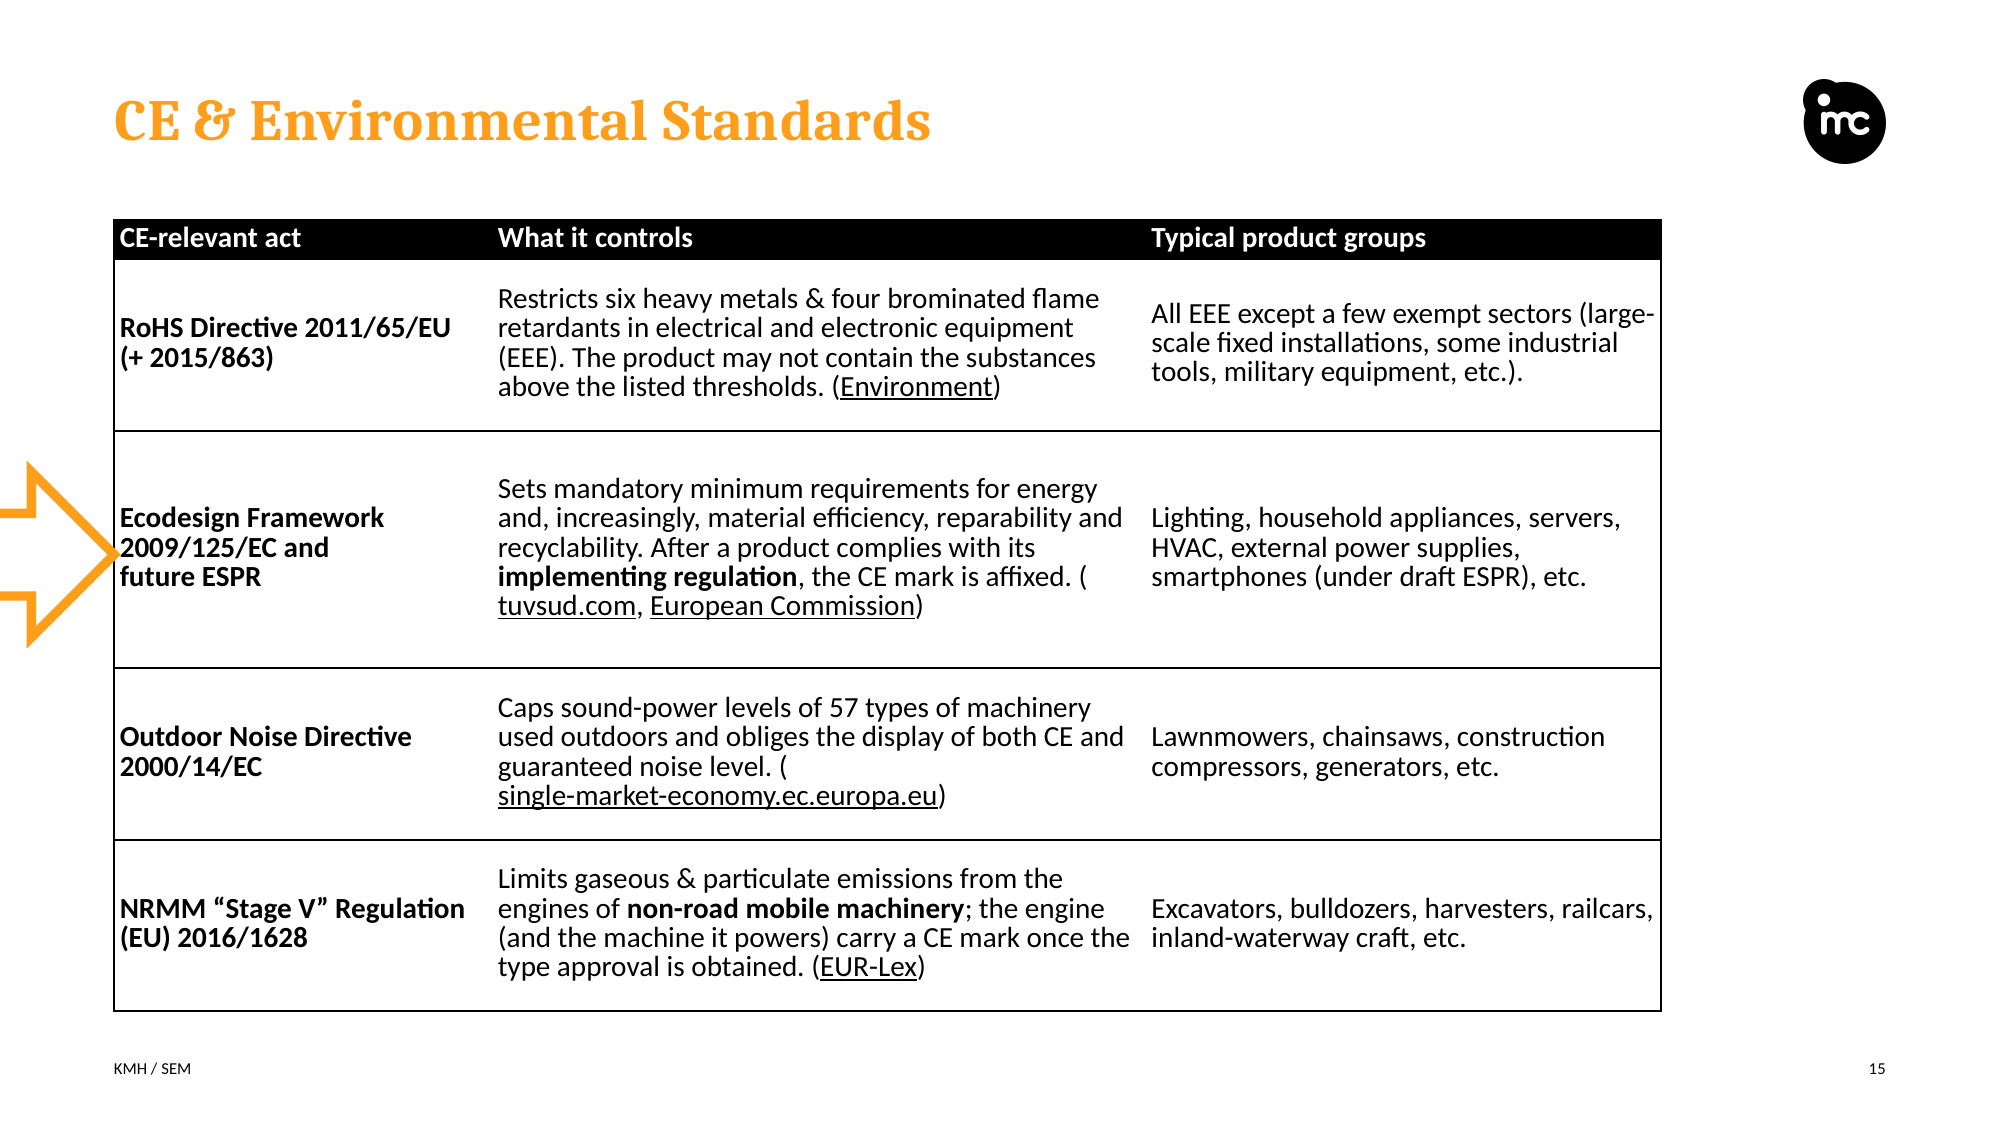

# CE & Environmental Standards
| CE-relevant act | What it controls | Typical product groups |
| --- | --- | --- |
| RoHS Directive 2011/65/EU (+ 2015/863) | Restricts six heavy metals & four brominated flame retardants in electrical and electronic equipment (EEE). The product may not contain the substances above the listed thresholds. (Environment) | All EEE except a few exempt sectors (large-scale fixed installations, some industrial tools, military equipment, etc.). |
| Ecodesign Framework 2009/125/EC and future ESPR | Sets mandatory minimum requirements for energy and, increasingly, material efficiency, reparability and recyclability. After a product complies with its implementing regulation, the CE mark is affixed. (tuvsud.com, European Commission) | Lighting, household appliances, servers, HVAC, external power supplies, smartphones (under draft ESPR), etc. |
| Outdoor Noise Directive 2000/14/EC | Caps sound-power levels of 57 types of machinery used outdoors and obliges the display of both CE and guaranteed noise level. (single-market-economy.ec.europa.eu) | Lawnmowers, chainsaws, construction compressors, generators, etc. |
| NRMM “Stage V” Regulation (EU) 2016/1628 | Limits gaseous & particulate emissions from the engines of non-road mobile machinery; the engine (and the machine it powers) carry a CE mark once the type approval is obtained. (EUR-Lex) | Excavators, bulldozers, harvesters, railcars, inland-waterway craft, etc. |

KMH / SEM

15